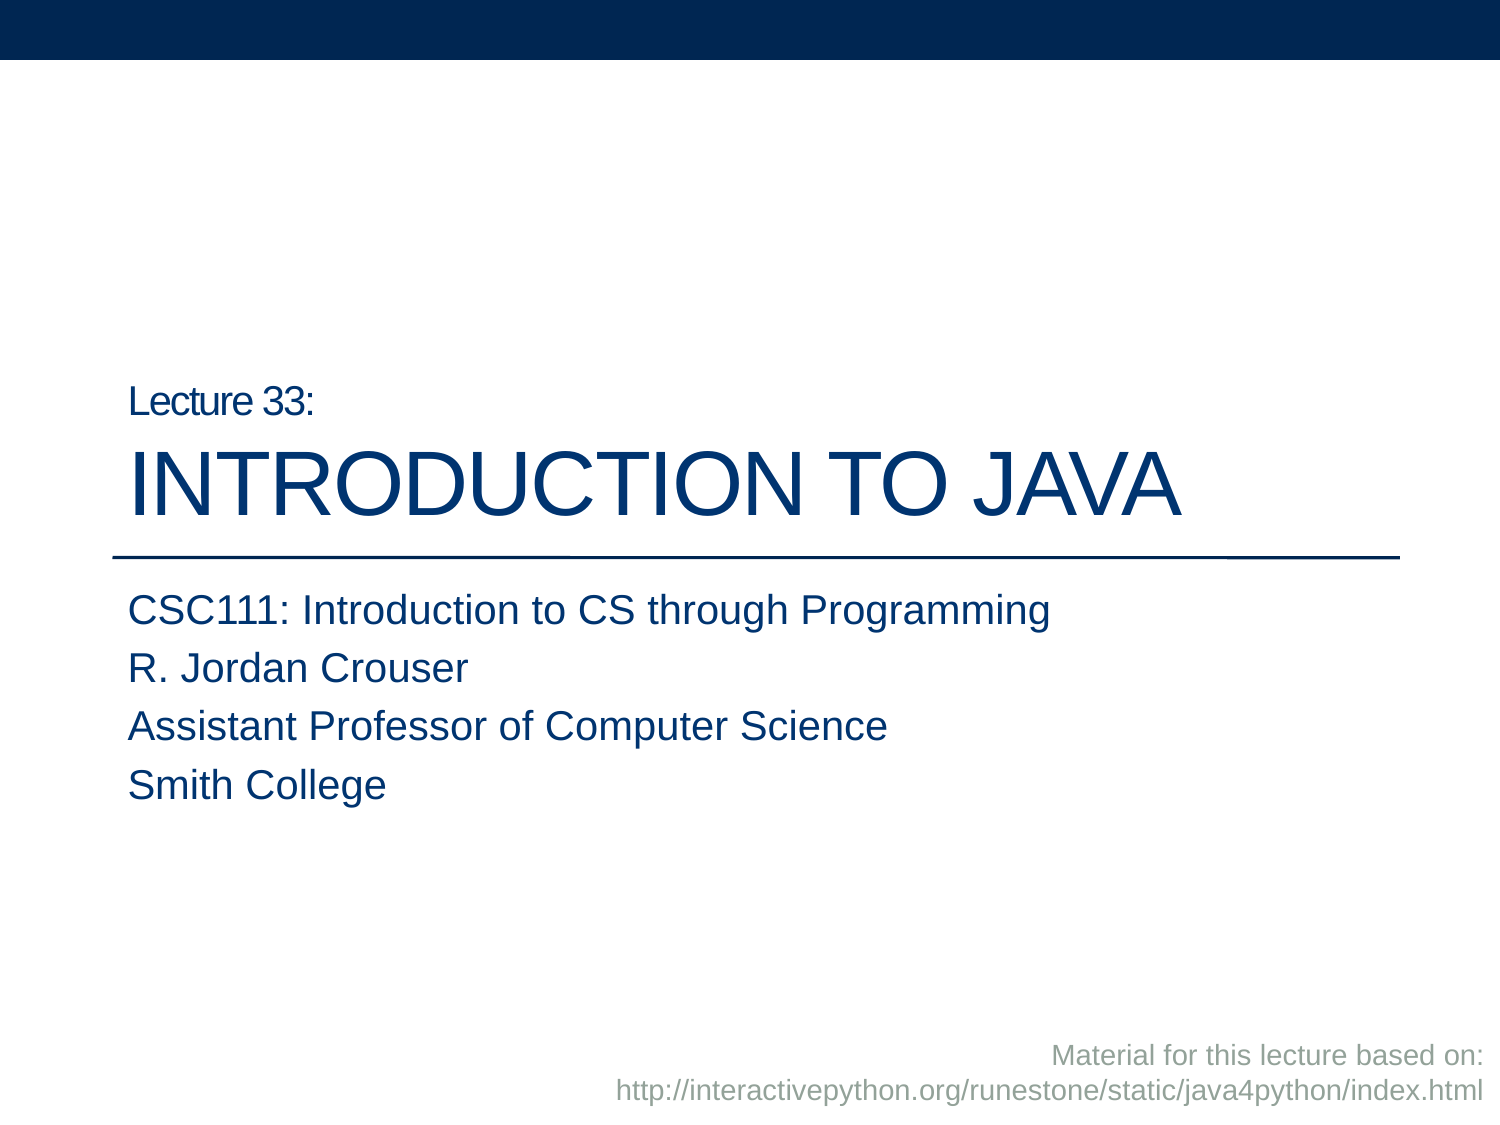

# Lecture 33: Introduction to Java
CSC111: Introduction to CS through Programming
R. Jordan Crouser
Assistant Professor of Computer Science
Smith College
Material for this lecture based on:
http://interactivepython.org/runestone/static/java4python/index.html